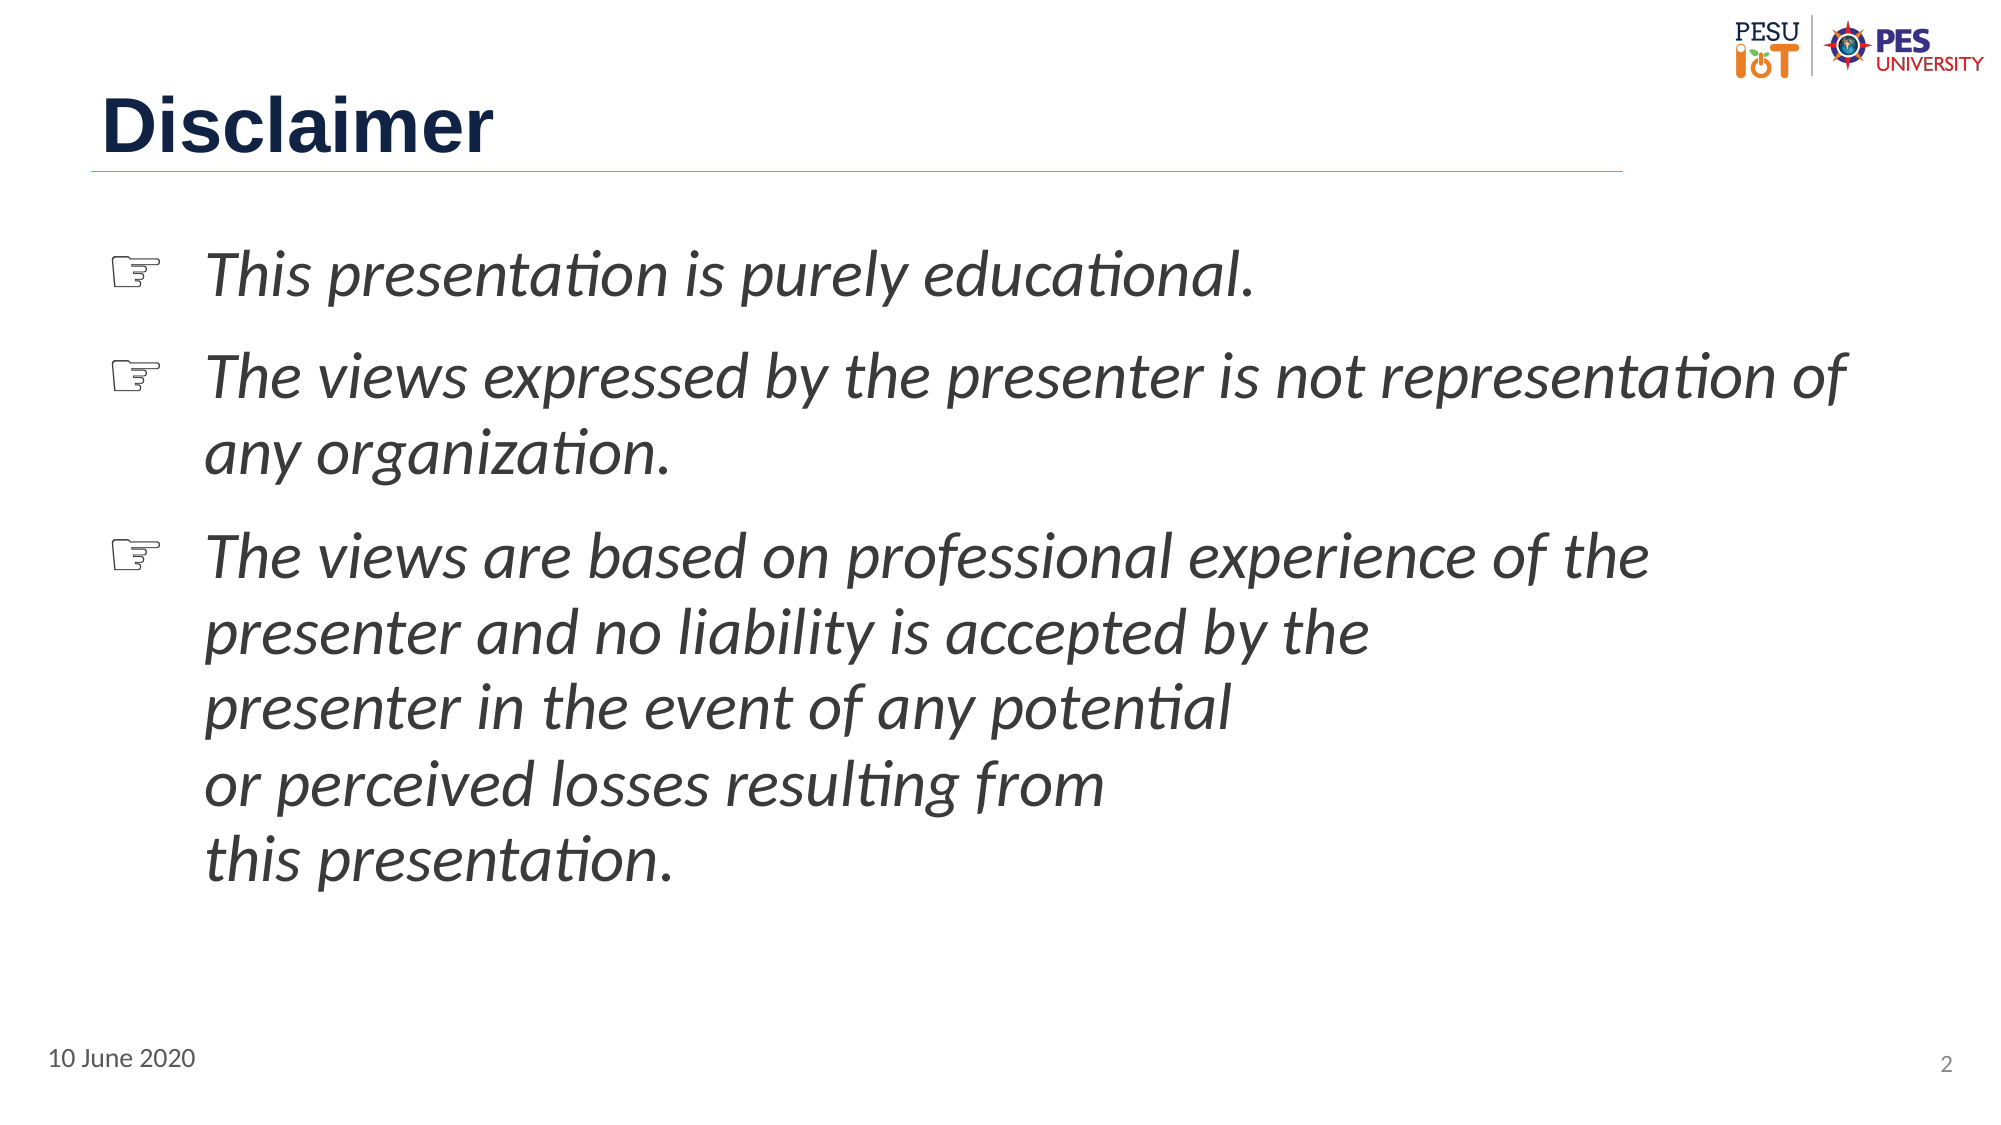

# Disclaimer
This presentation is purely educational.
The views expressed by the presenter is not representation of any organization.
The views are based on professional experience of the presenter and no liability is accepted by the
presenter in the event of any potential
or perceived losses resulting from
this presentation.
2
10 June 2020